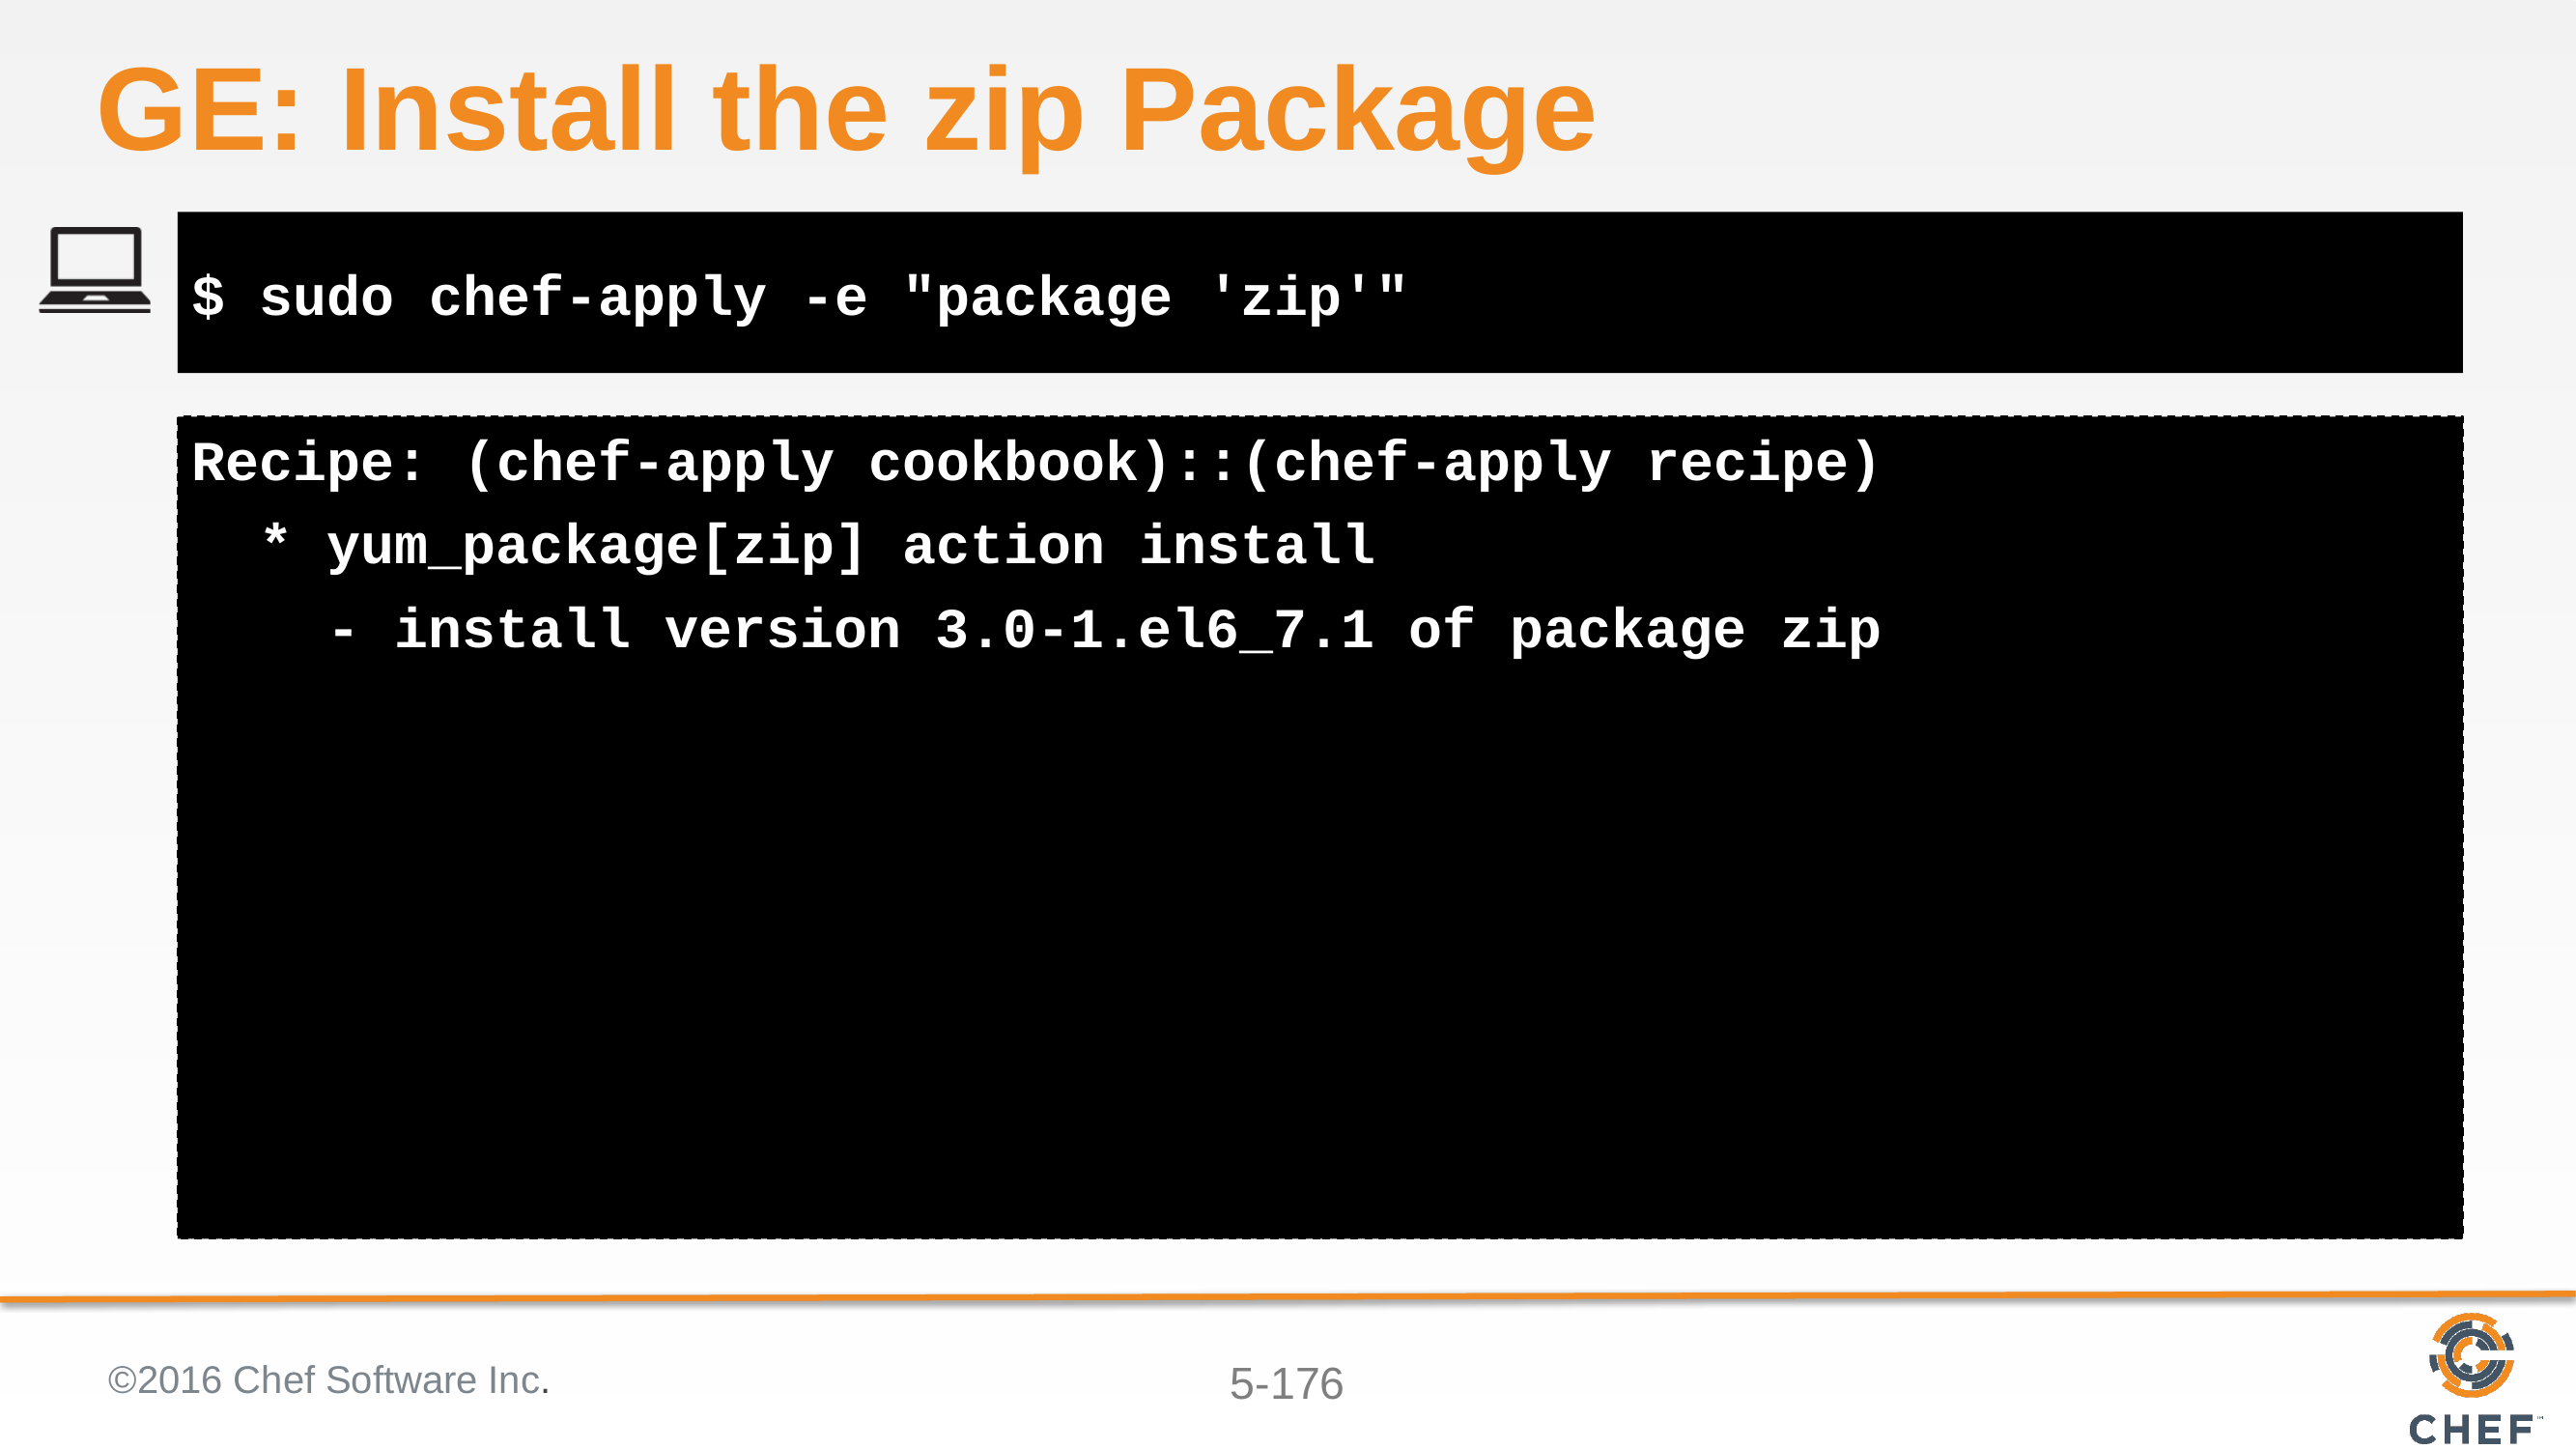

# GE: Install the zip Package
$ sudo chef-apply -e "package 'zip'"
Recipe: (chef-apply cookbook)::(chef-apply recipe)
  * yum_package[zip] action install
    - install version 3.0-1.el6_7.1 of package zip